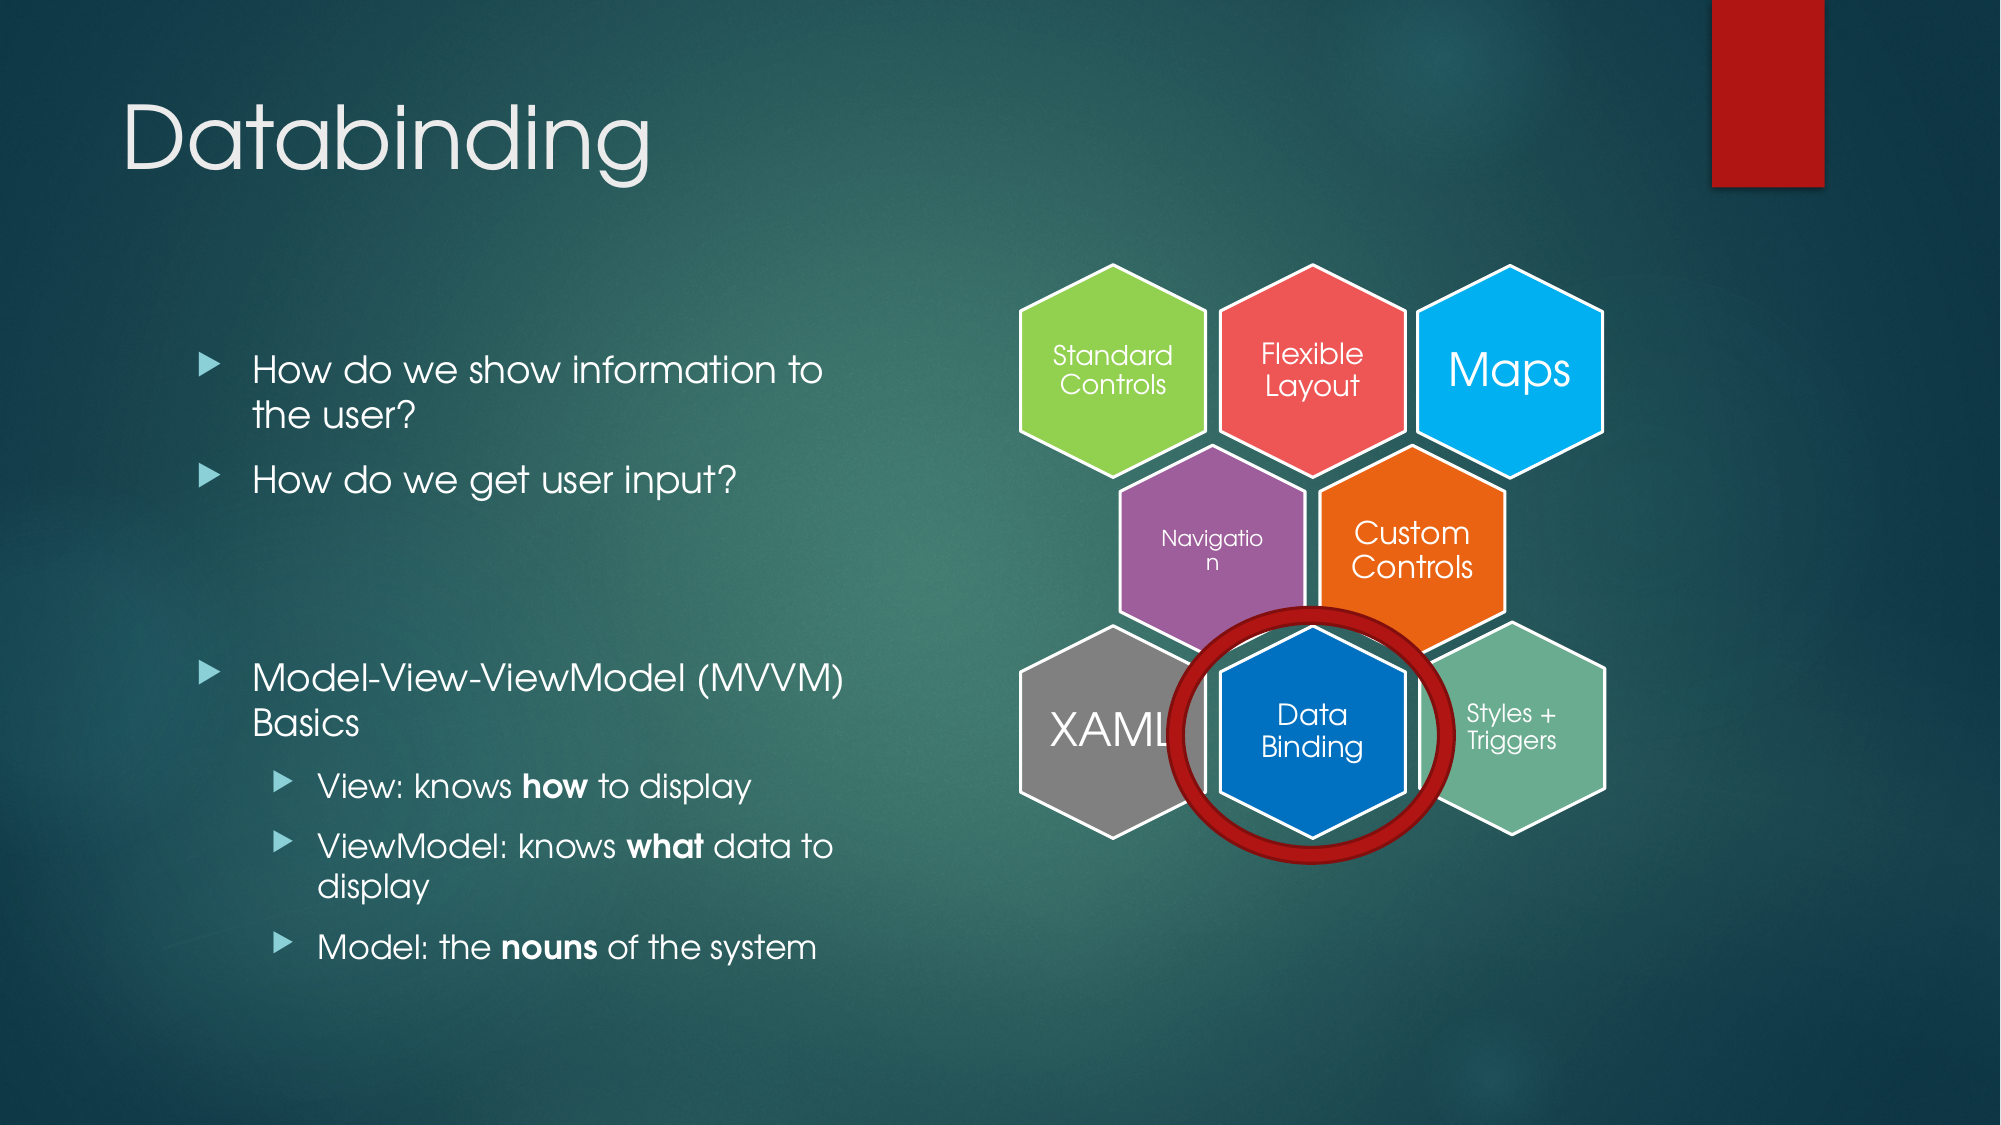

# Databinding
Flexible Layout
Standard Controls
Navigation
Custom Controls
Data Binding
XAML
Styles + Triggers

Maps
How do we show information to the user?
How do we get user input?

Model-View-ViewModel (MVVM) Basics
View: knows how to display
ViewModel: knows what data to display
Model: the nouns of the system